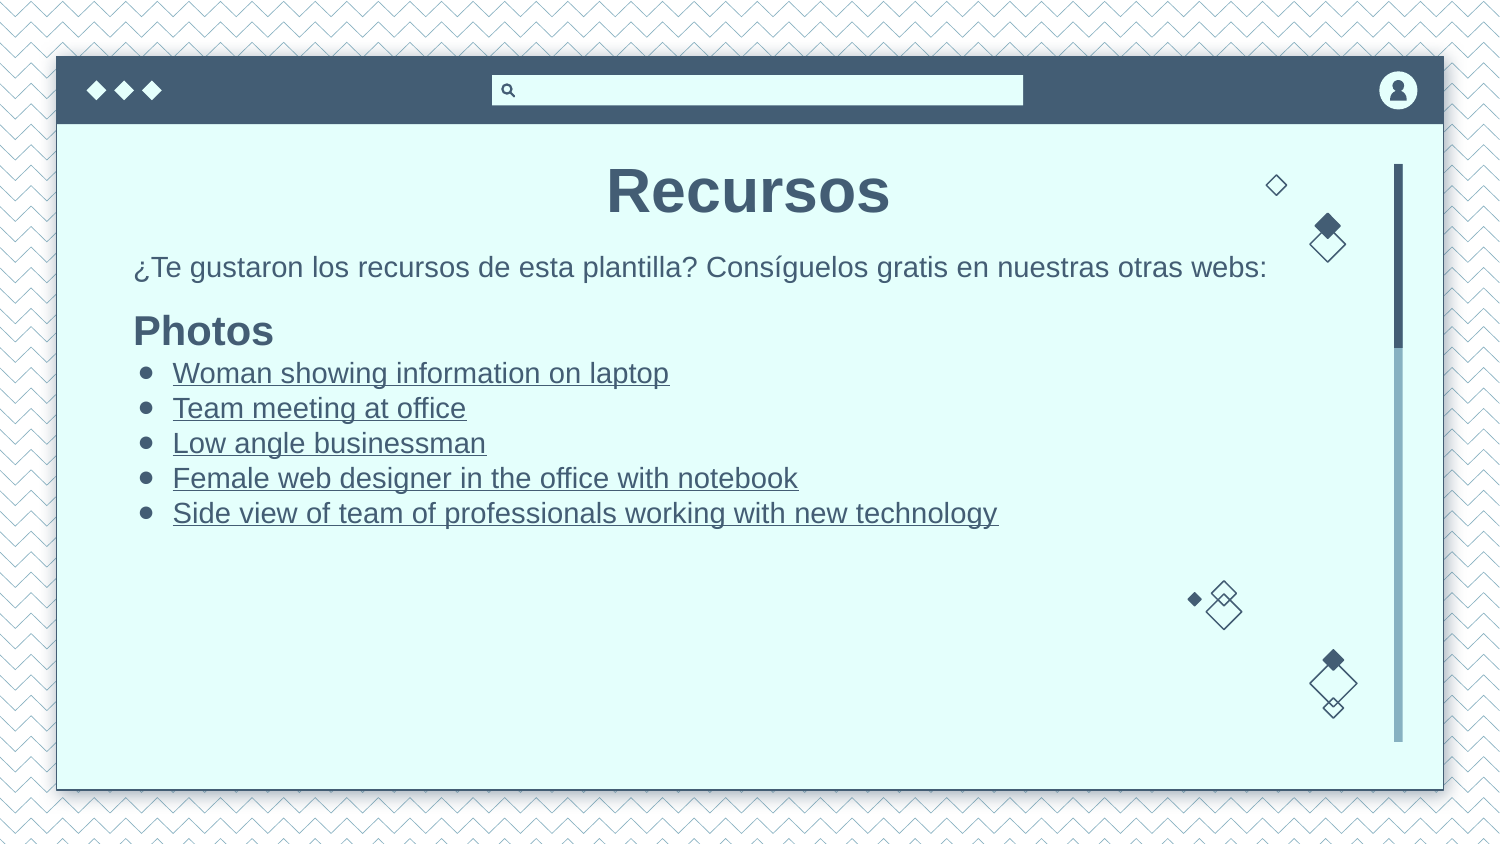

# Recursos

¿Te gustaron los recursos de esta plantilla? Consíguelos gratis en nuestras otras webs:
Photos
Woman showing information on laptop
Team meeting at office
Low angle businessman
Female web designer in the office with notebook
Side view of team of professionals working with new technology